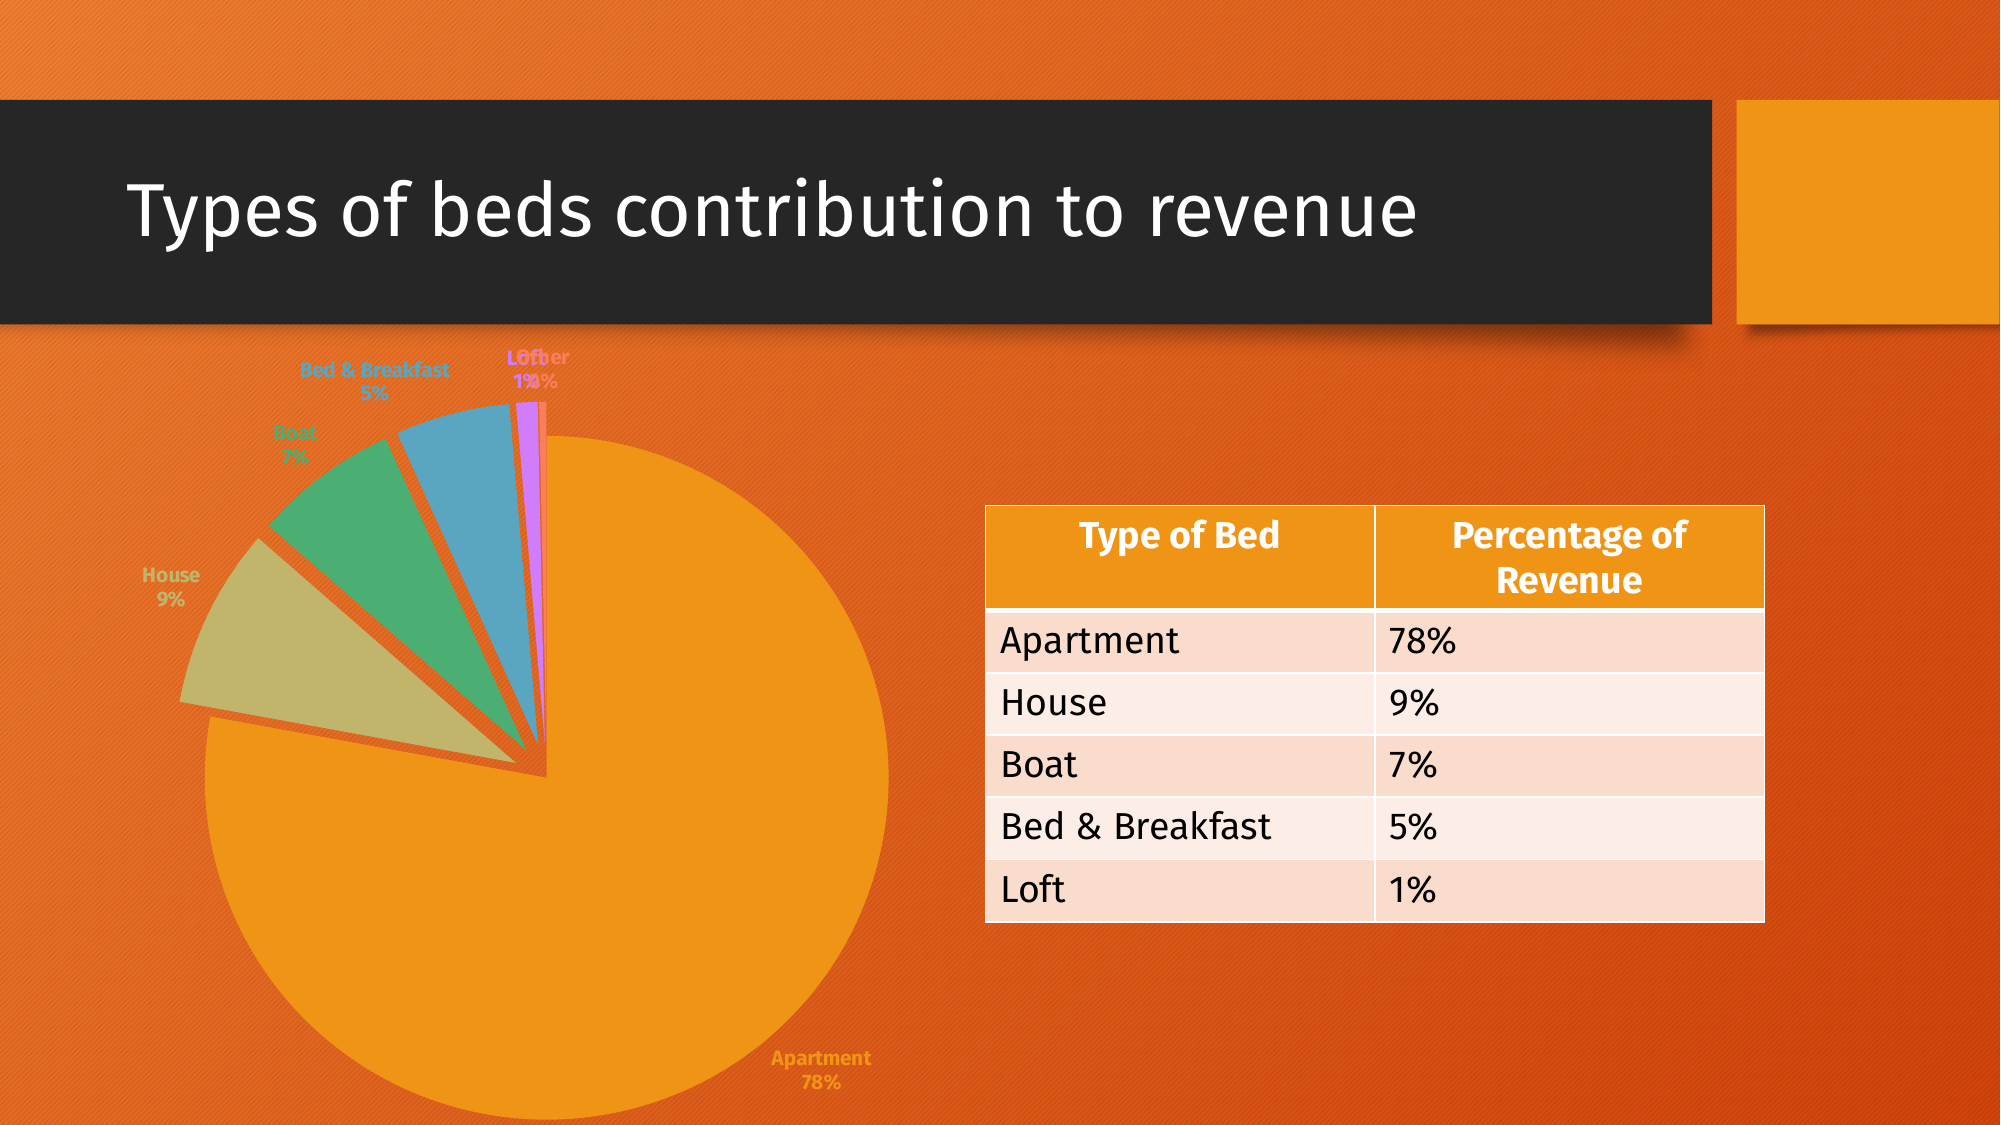

# Types of beds contribution to revenue

### Chart

| Category |  |
|---|---|
| Apartment | 21952229.0 |
| House | 2410633.0 |
| Boat | 1923615.0 |
| Bed & Breakfast | 1524221.0 |
| Loft | 286180.0 |
| Other | 94504.0 |
| Type of Bed | Percentage of Revenue |
| --- | --- |
| Apartment | 78% |
| House | 9% |
| Boat | 7% |
| Bed & Breakfast | 5% |
| Loft | 1% |